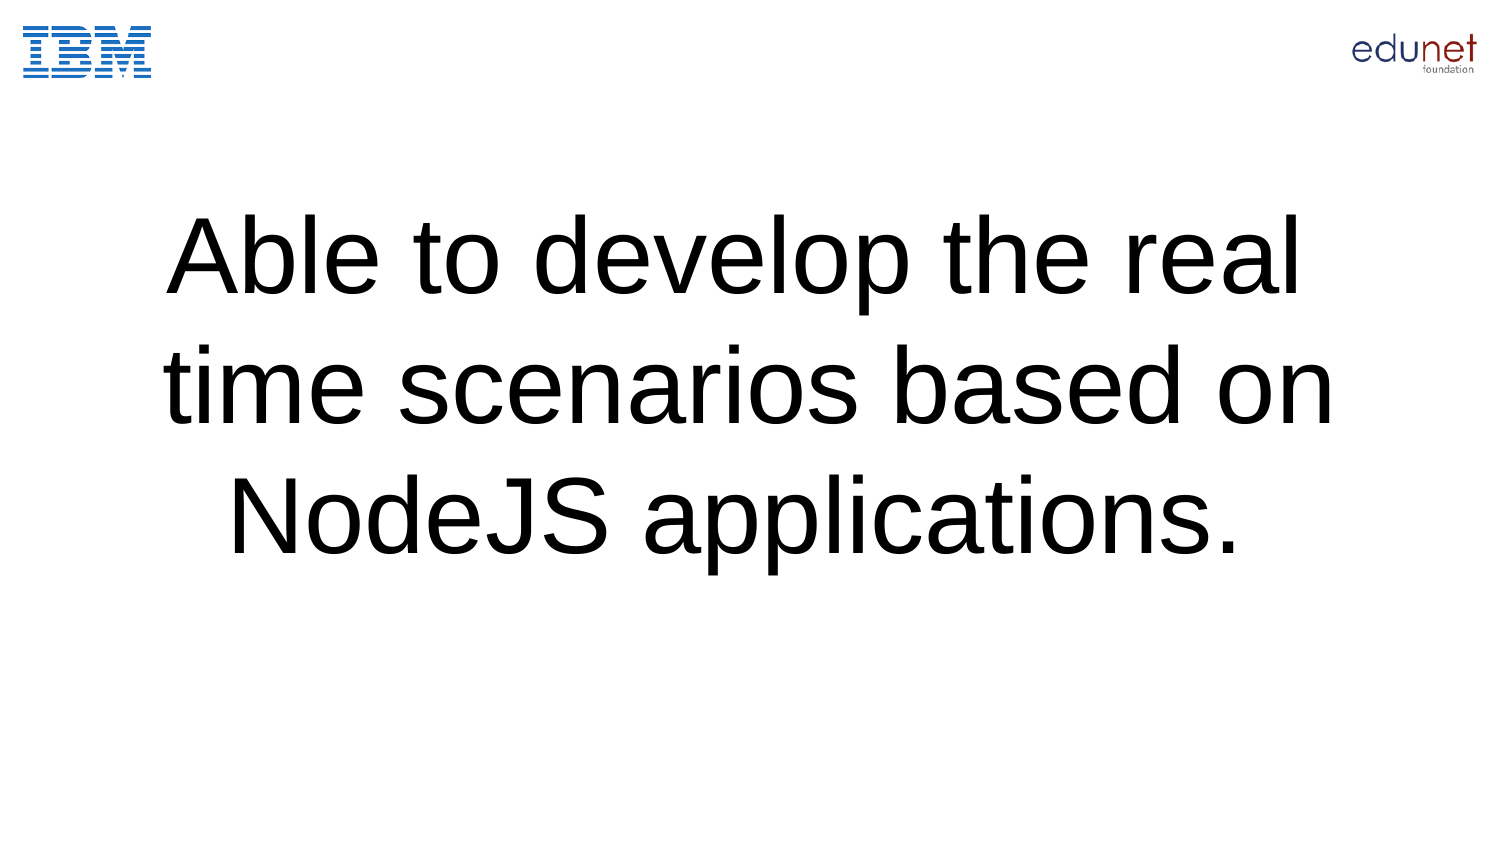

# Able to develop the real time scenarios based on NodeJS applications.